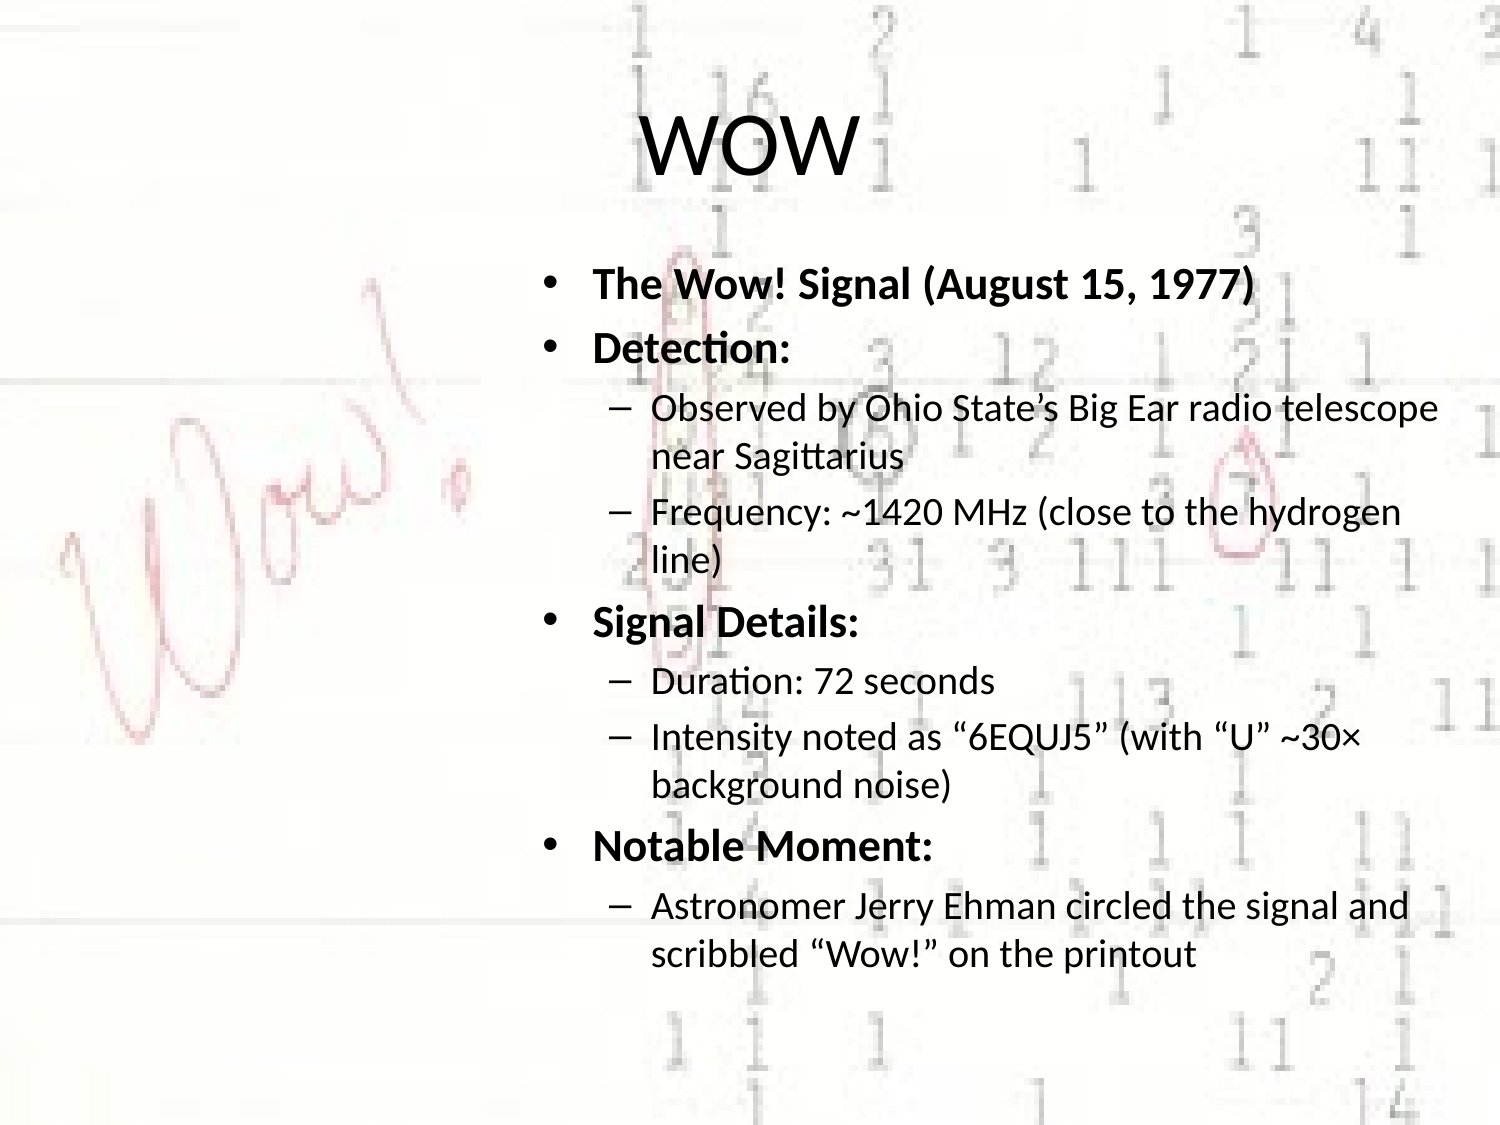

# WOW
The Wow! Signal (August 15, 1977)
Detection:
Observed by Ohio State’s Big Ear radio telescope near Sagittarius
Frequency: ~1420 MHz (close to the hydrogen line)
Signal Details:
Duration: 72 seconds
Intensity noted as “6EQUJ5” (with “U” ~30× background noise)
Notable Moment:
Astronomer Jerry Ehman circled the signal and scribbled “Wow!” on the printout